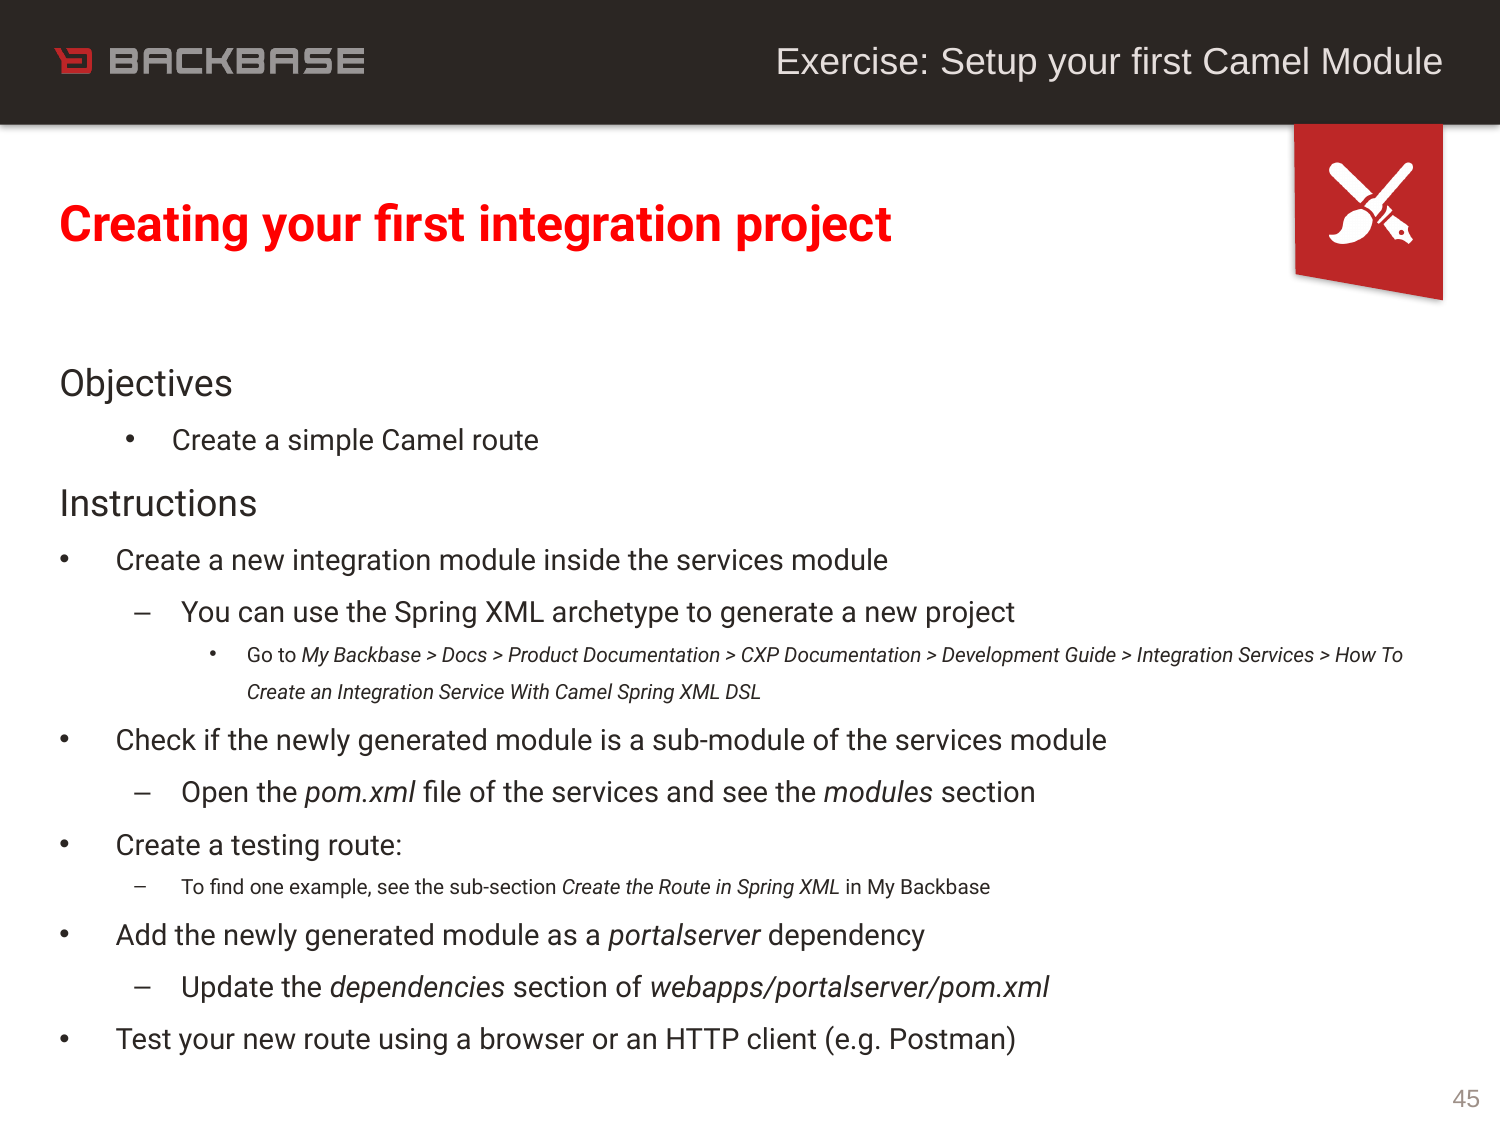

Exercise: Setup your first Camel Module

Creating your first integration project
Objectives
Create a simple Camel route
Instructions
Create a new integration module inside the services module
You can use the Spring XML archetype to generate a new project
Go to My Backbase > Docs > Product Documentation > CXP Documentation > Development Guide > Integration Services > How To Create an Integration Service With Camel Spring XML DSL
Check if the newly generated module is a sub-module of the services module
Open the pom.xml file of the services and see the modules section
Create a testing route:
To find one example, see the sub-section Create the Route in Spring XML in My Backbase
Add the newly generated module as a portalserver dependency
Update the dependencies section of webapps/portalserver/pom.xml
Test your new route using a browser or an HTTP client (e.g. Postman)
45